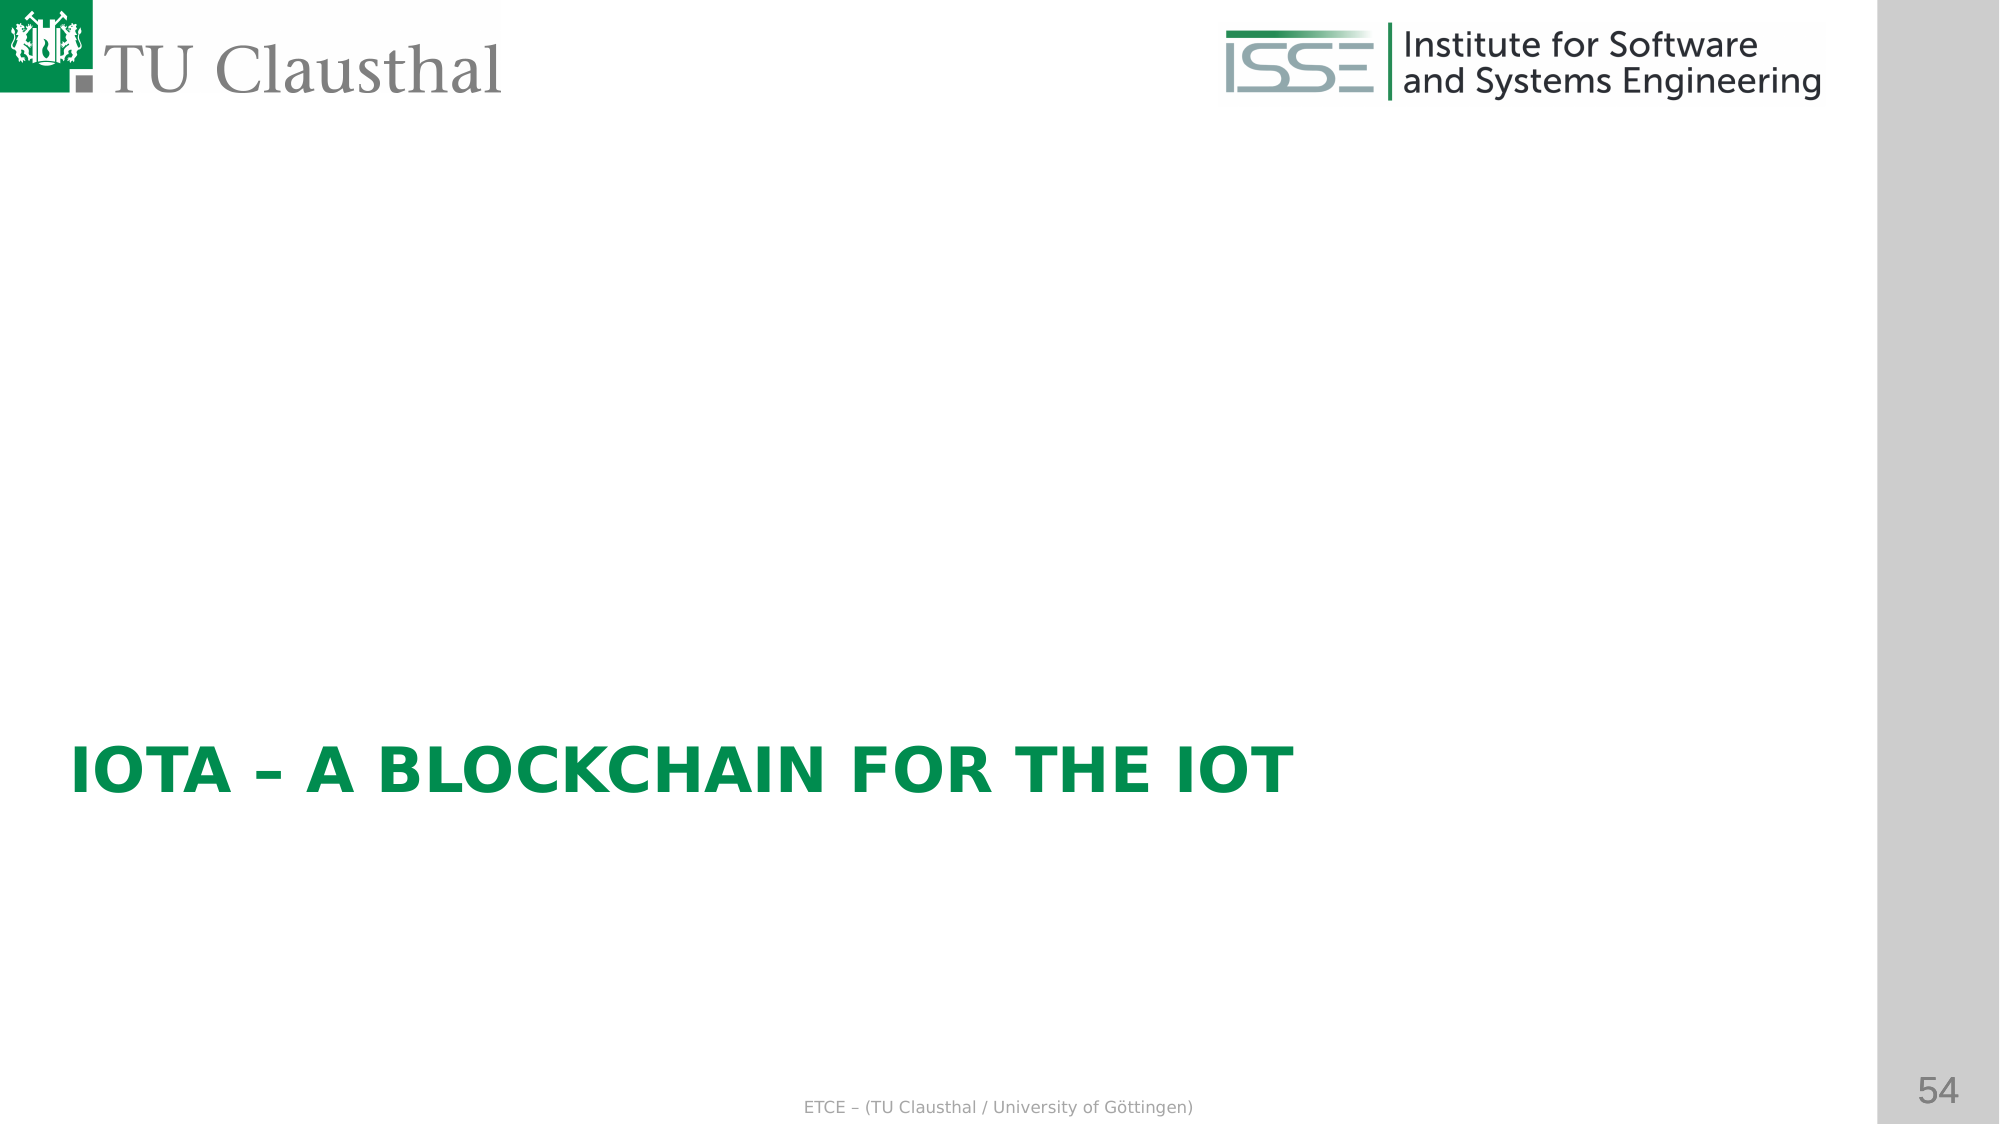

IOTA – a Blockchain for the IoT